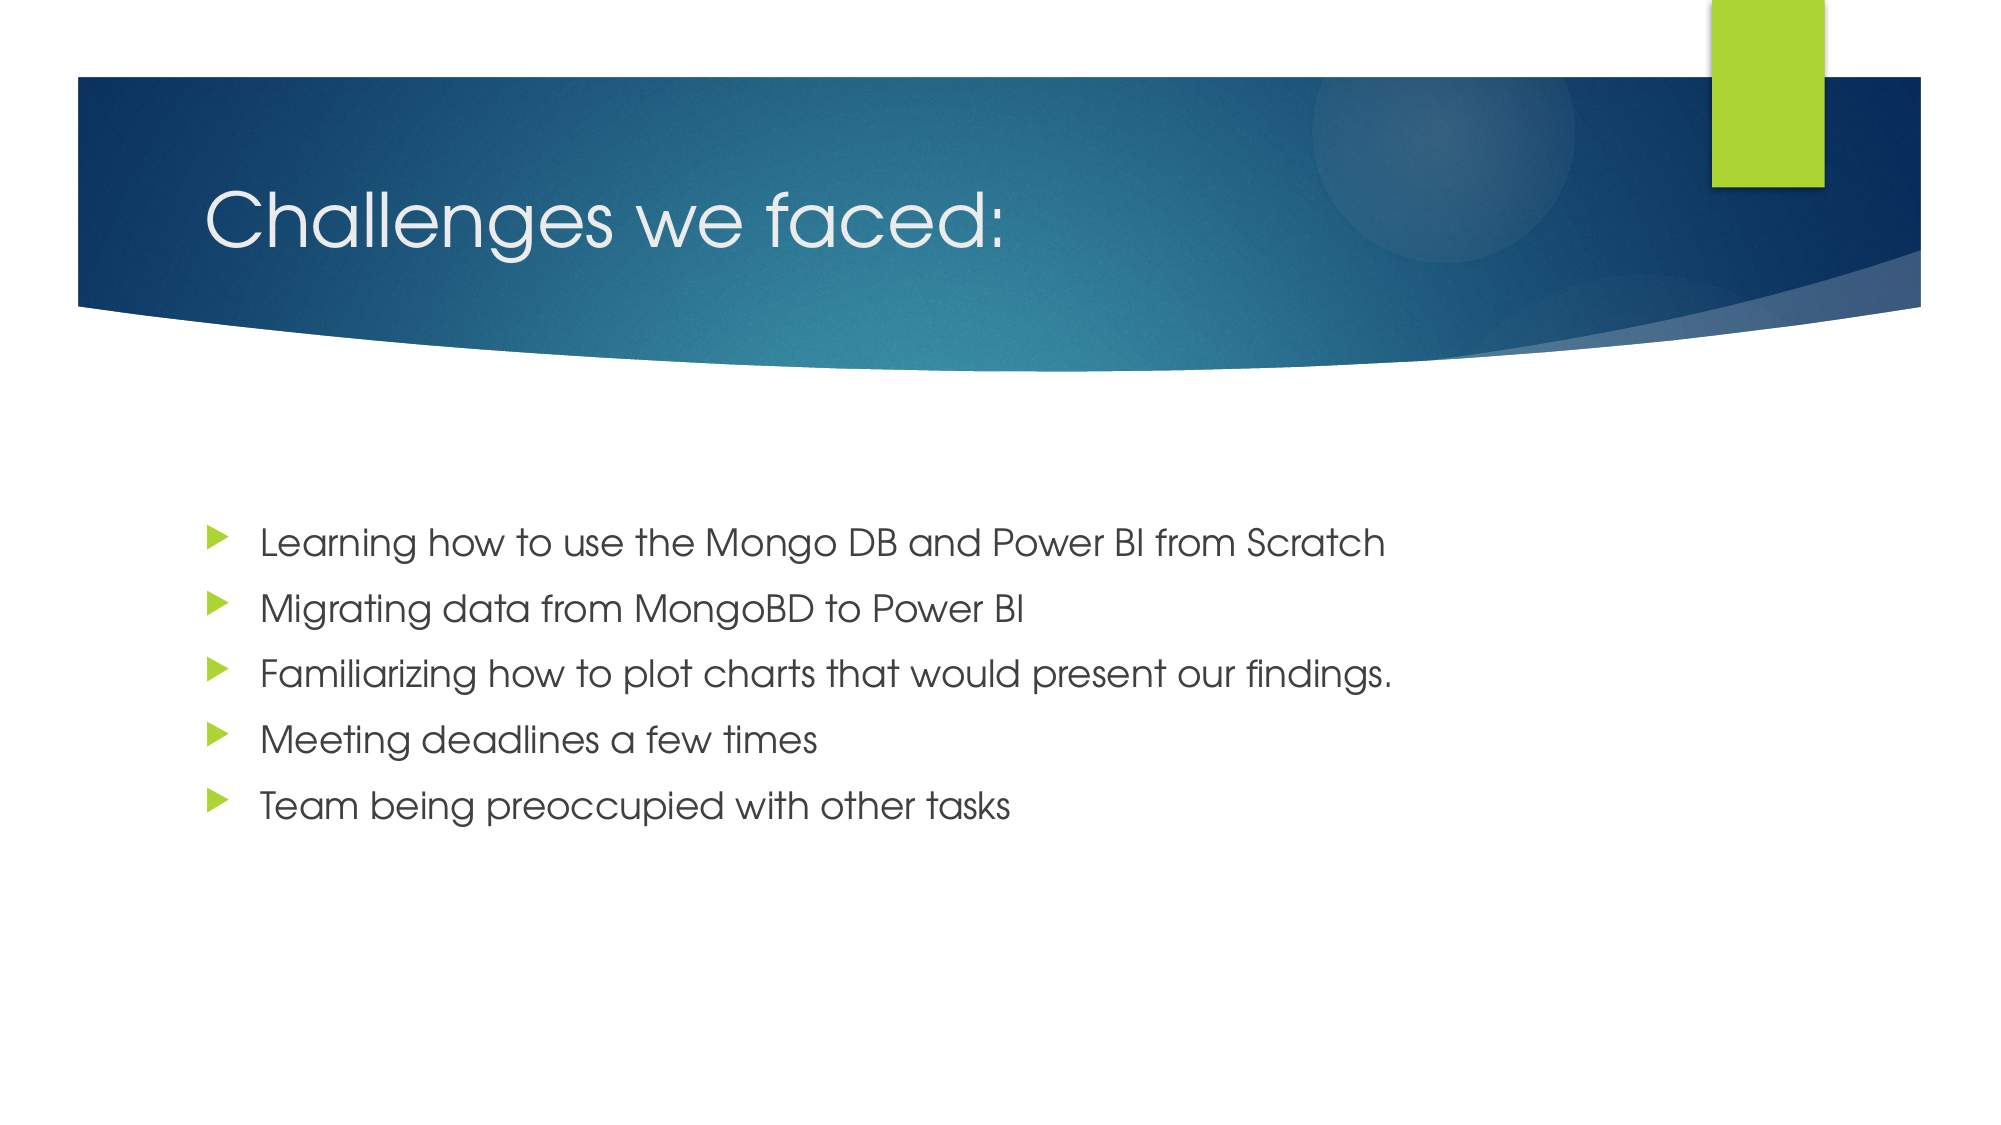

# Challenges we faced:
Learning how to use the Mongo DB and Power BI from Scratch
Migrating data from MongoBD to Power BI
Familiarizing how to plot charts that would present our findings.
Meeting deadlines a few times
Team being preoccupied with other tasks